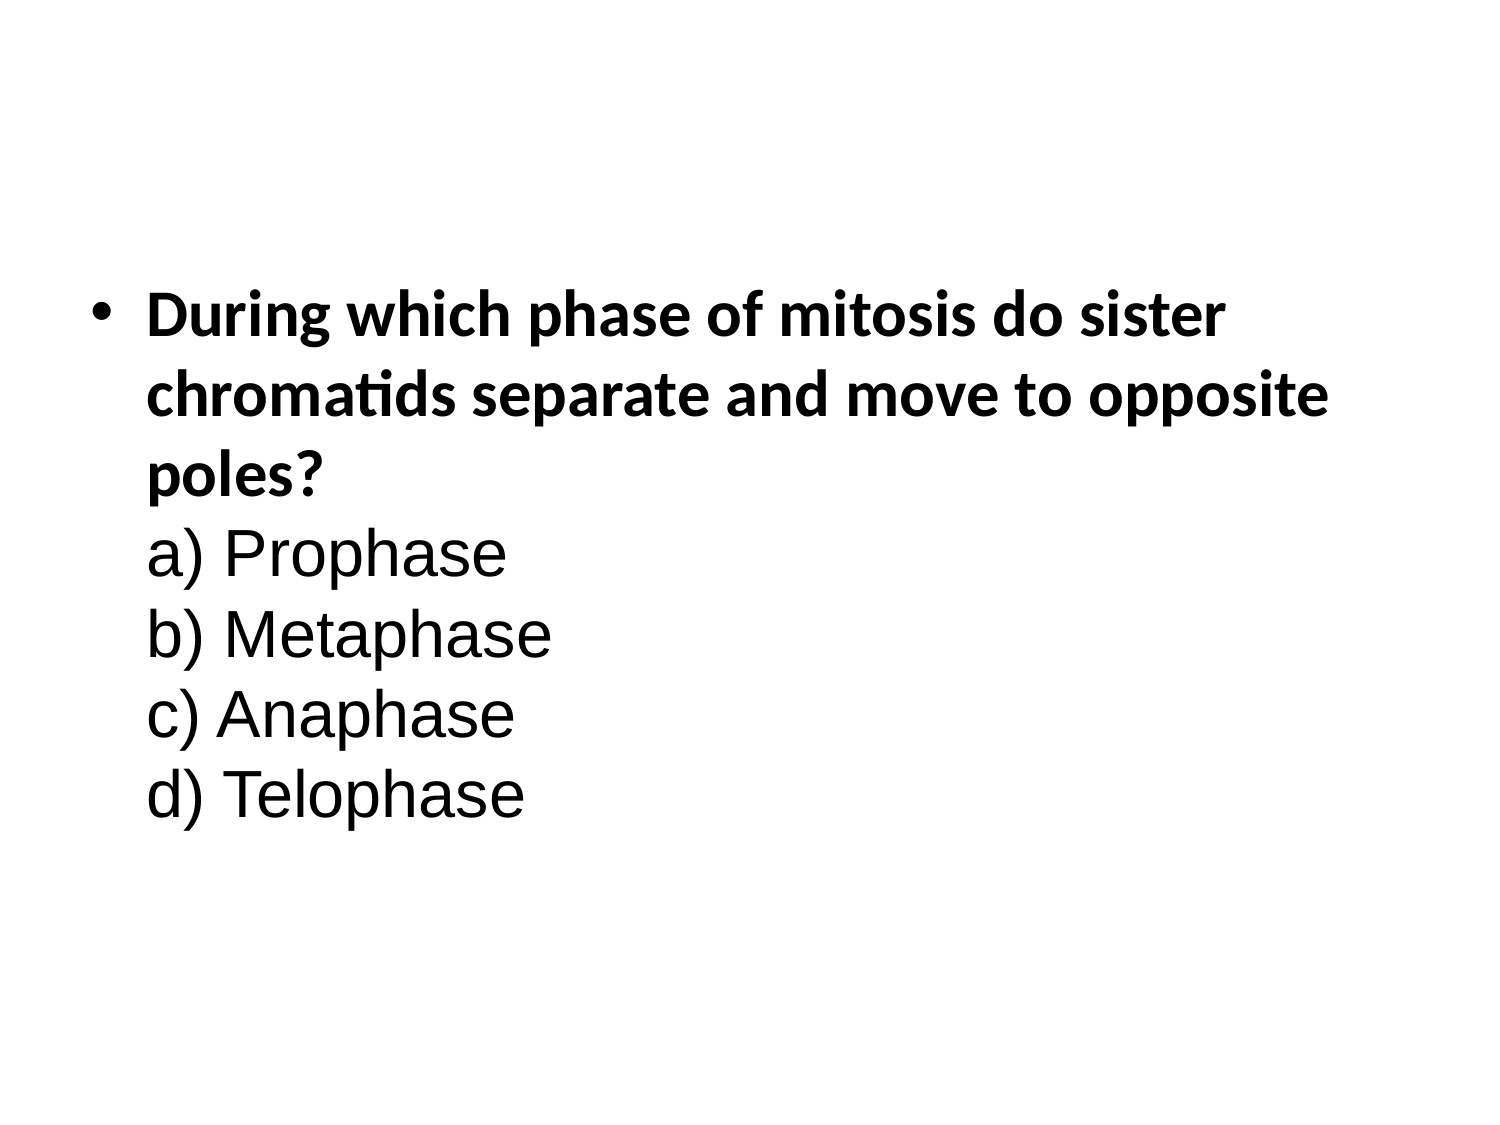

#
During which phase of mitosis do sister chromatids separate and move to opposite poles?
a) Prophase
b) Metaphase
c) Anaphase
d) Telophase